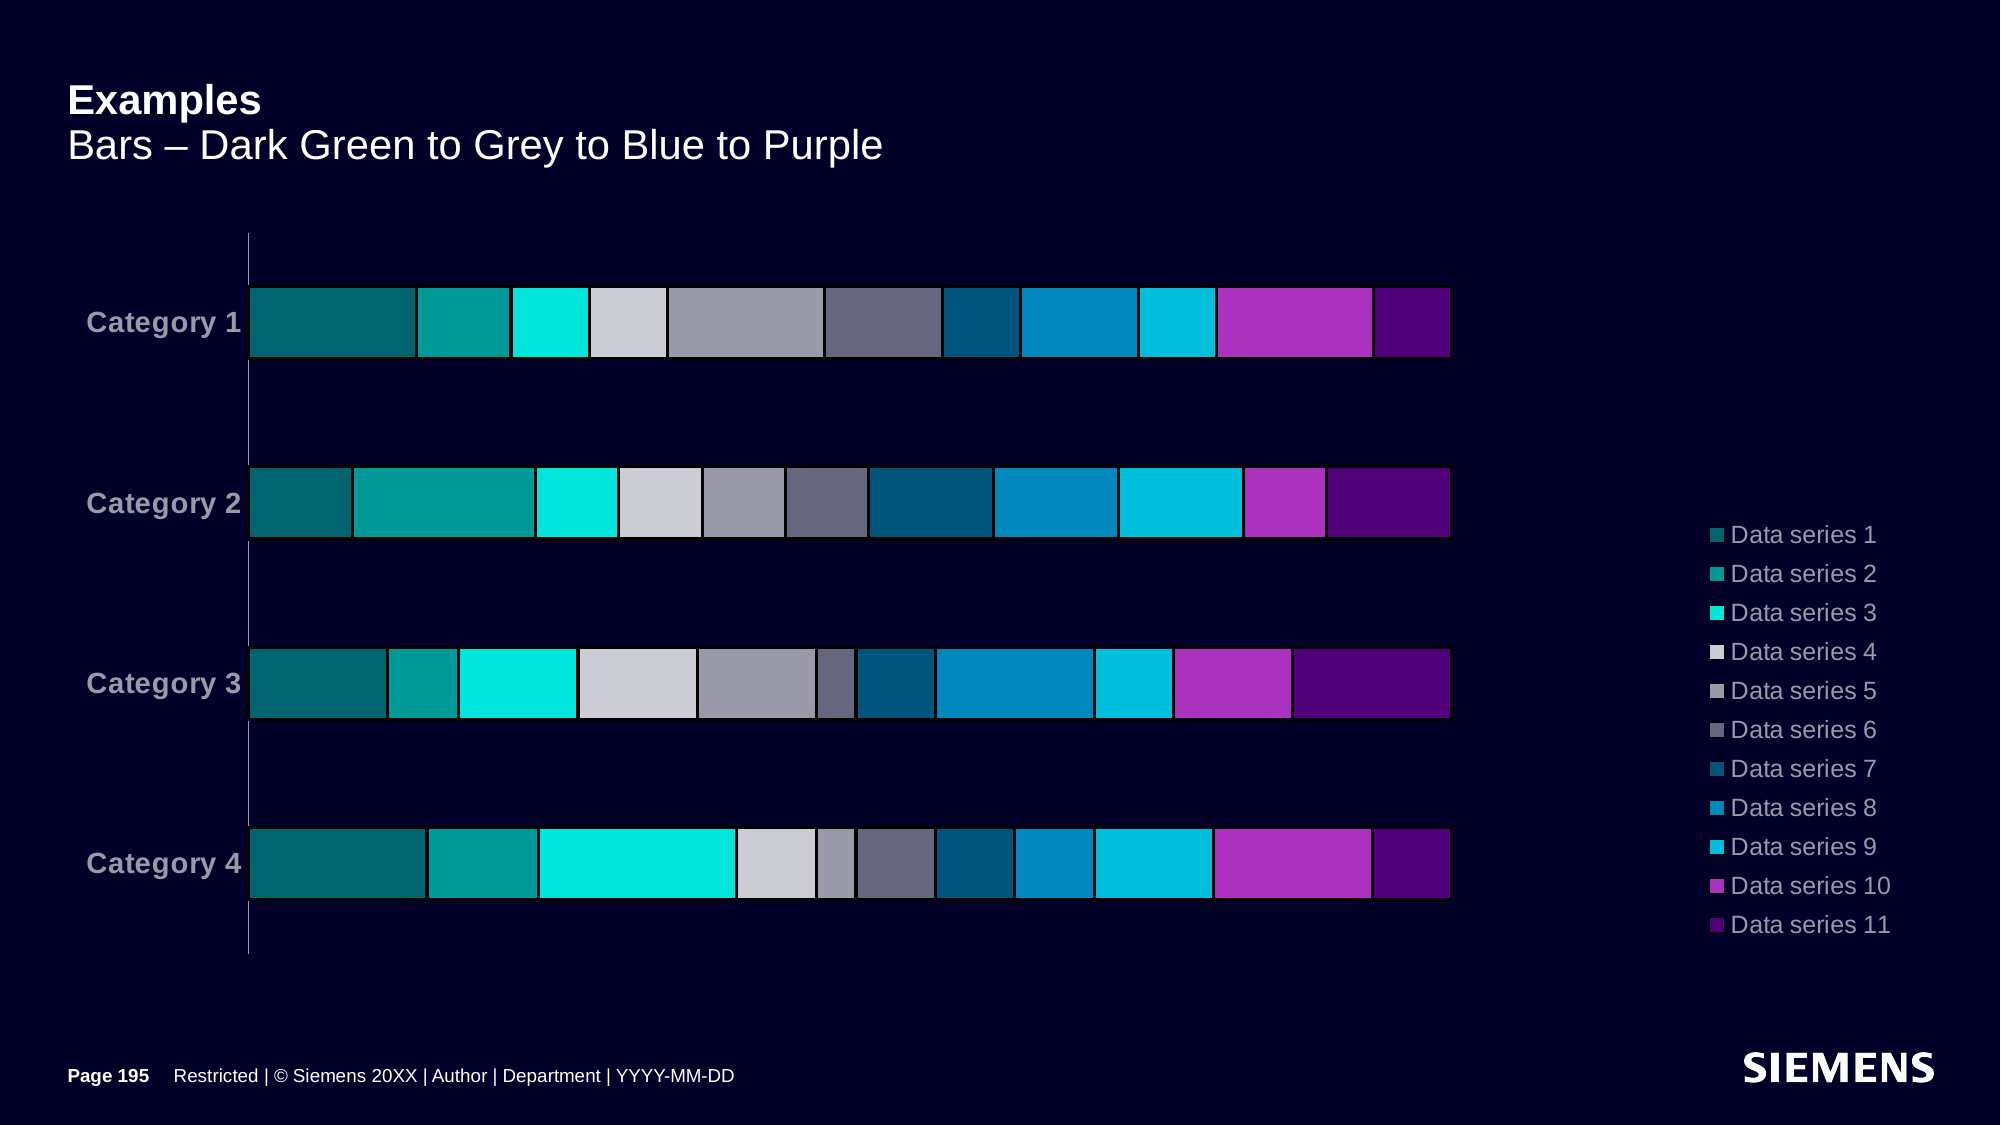

# Examples Bars – Dark Green to Grey to Blue to Purple

### Chart

| Category | Data series 1 | Data series 2 | Data series 3 | Data series 4 | Data series 5 | Data series 6 | Data series 7 | Data series 8 | Data series 9 | Data series 10 | Data series 11 |
|---|---|---|---|---|---|---|---|---|---|---|---|
| Category 1 | 4.3 | 2.4 | 2.0 | 2.0 | 4.0 | 3.0 | 2.0 | 3.0 | 2.0 | 4.0 | 2.0 |
| Category 2 | 2.5 | 4.4 | 2.0 | 2.0 | 2.0 | 2.0 | 3.0 | 3.0 | 3.0 | 2.0 | 3.0 |
| Category 3 | 3.5 | 1.8 | 3.0 | 3.0 | 3.0 | 1.0 | 2.0 | 4.0 | 2.0 | 3.0 | 4.0 |
| Category 4 | 4.5 | 2.8 | 5.0 | 2.0 | 1.0 | 2.0 | 2.0 | 2.0 | 3.0 | 4.0 | 2.0 |
Page 195
Restricted | © Siemens 20XX | Author | Department | YYYY-MM-DD